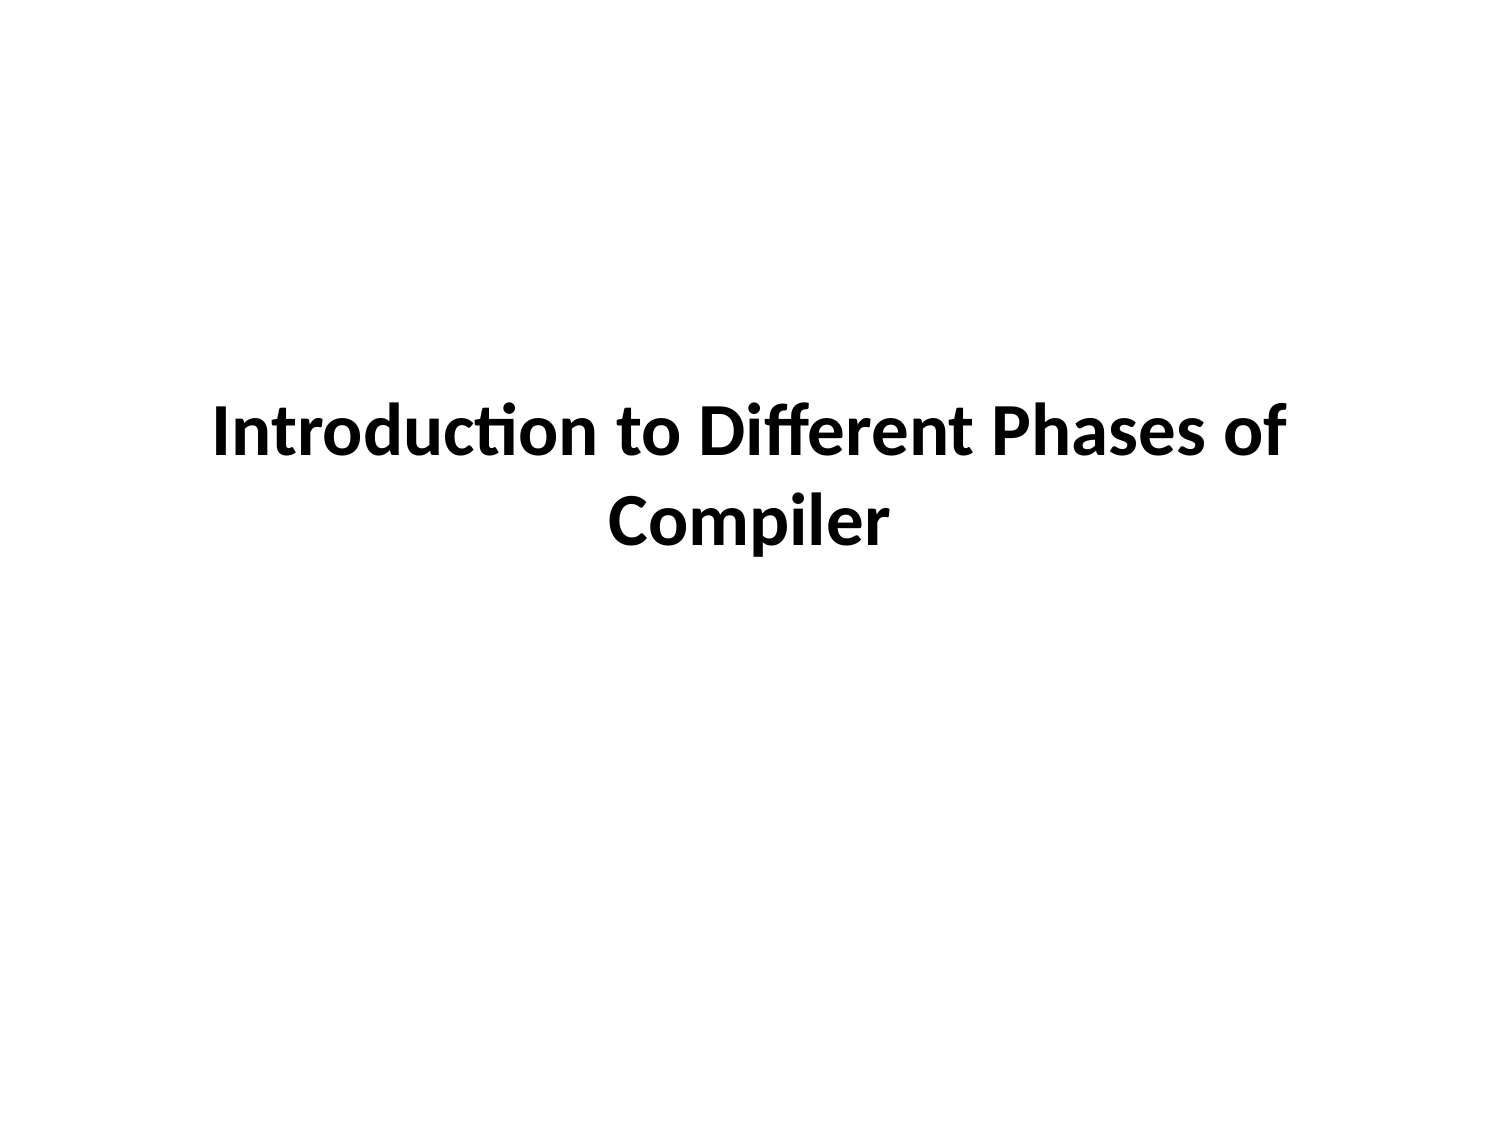

# Introduction to Different Phases of Compiler